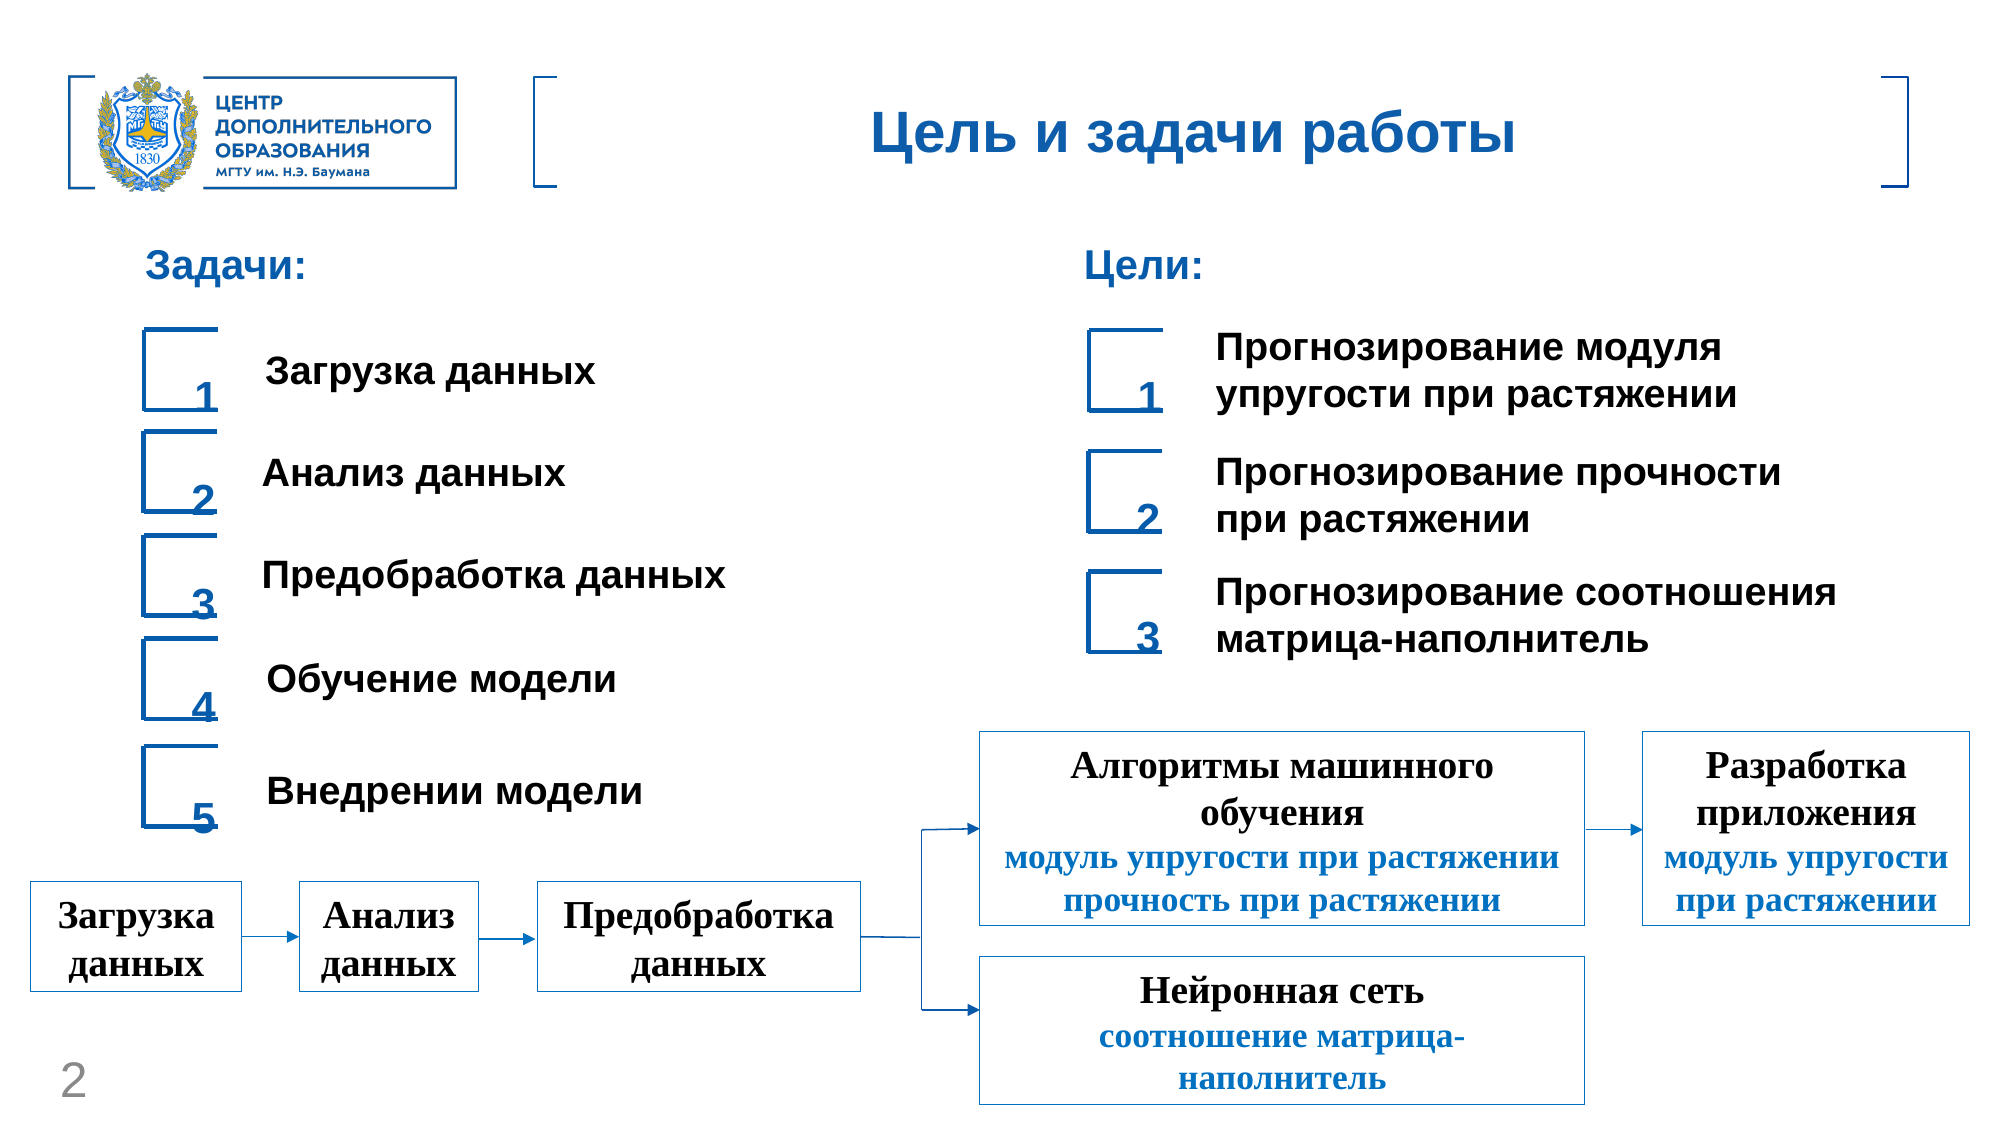

Цель и задачи работы

Задачи:
Цели:
Прогнозирование модуля упругости при растяжении
Загрузка данных
1
1
Прогнозирование прочности при растяжении
Анализ данных
2
2
Предобработка данных
Прогнозирование соотношения матрица-наполнитель
3
3
Обучение модели
4
Алгоритмы машинного обучения
модуль упругости при растяжении
прочность при растяжении
Разработка приложения
модуль упругости при растяжении
Внедрении модели
5
Загрузка данных
Анализ данных
Предобработка данных
Нейронная сеть
соотношение матрица-наполнитель
2